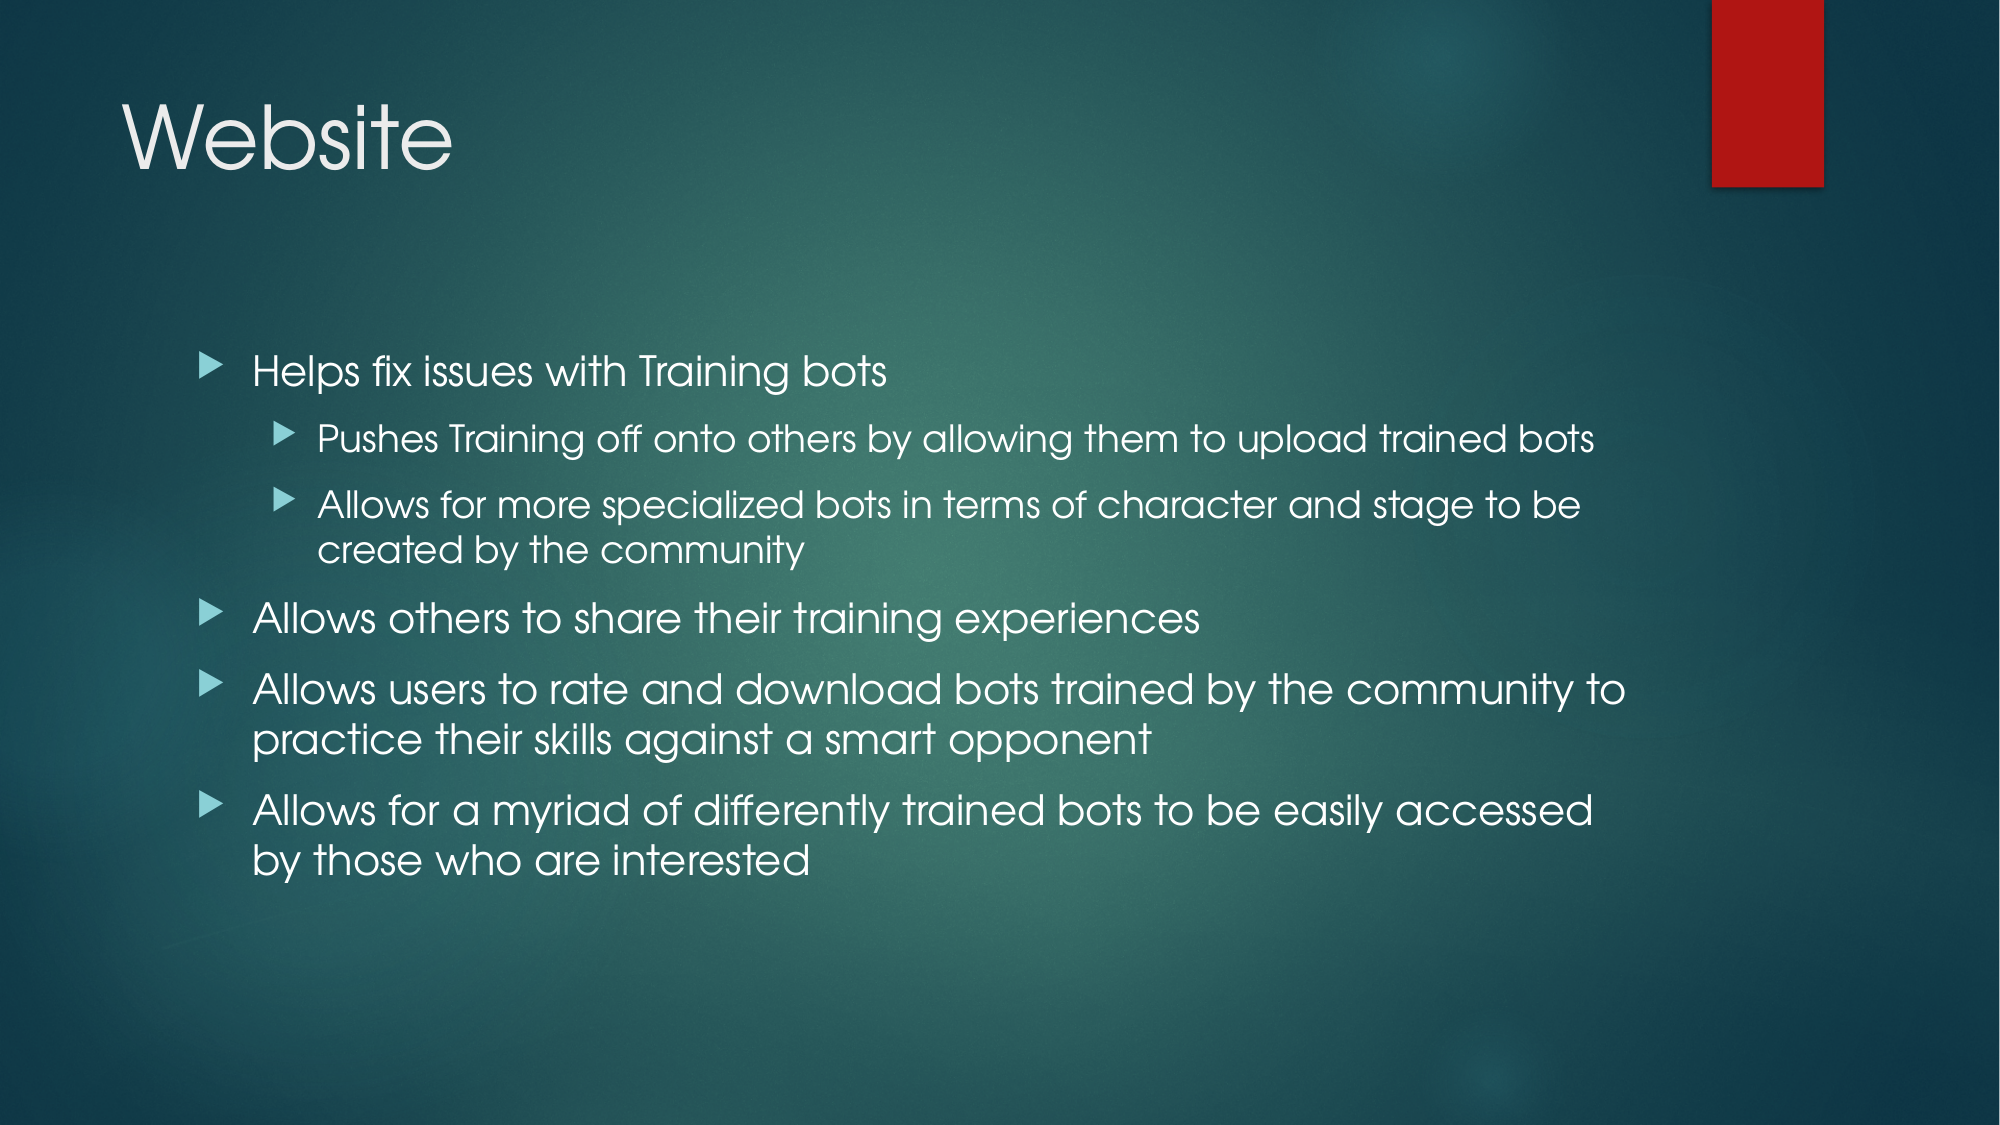

# Website
Helps fix issues with Training bots
Pushes Training off onto others by allowing them to upload trained bots
Allows for more specialized bots in terms of character and stage to be created by the community
Allows others to share their training experiences
Allows users to rate and download bots trained by the community to practice their skills against a smart opponent
Allows for a myriad of differently trained bots to be easily accessed by those who are interested